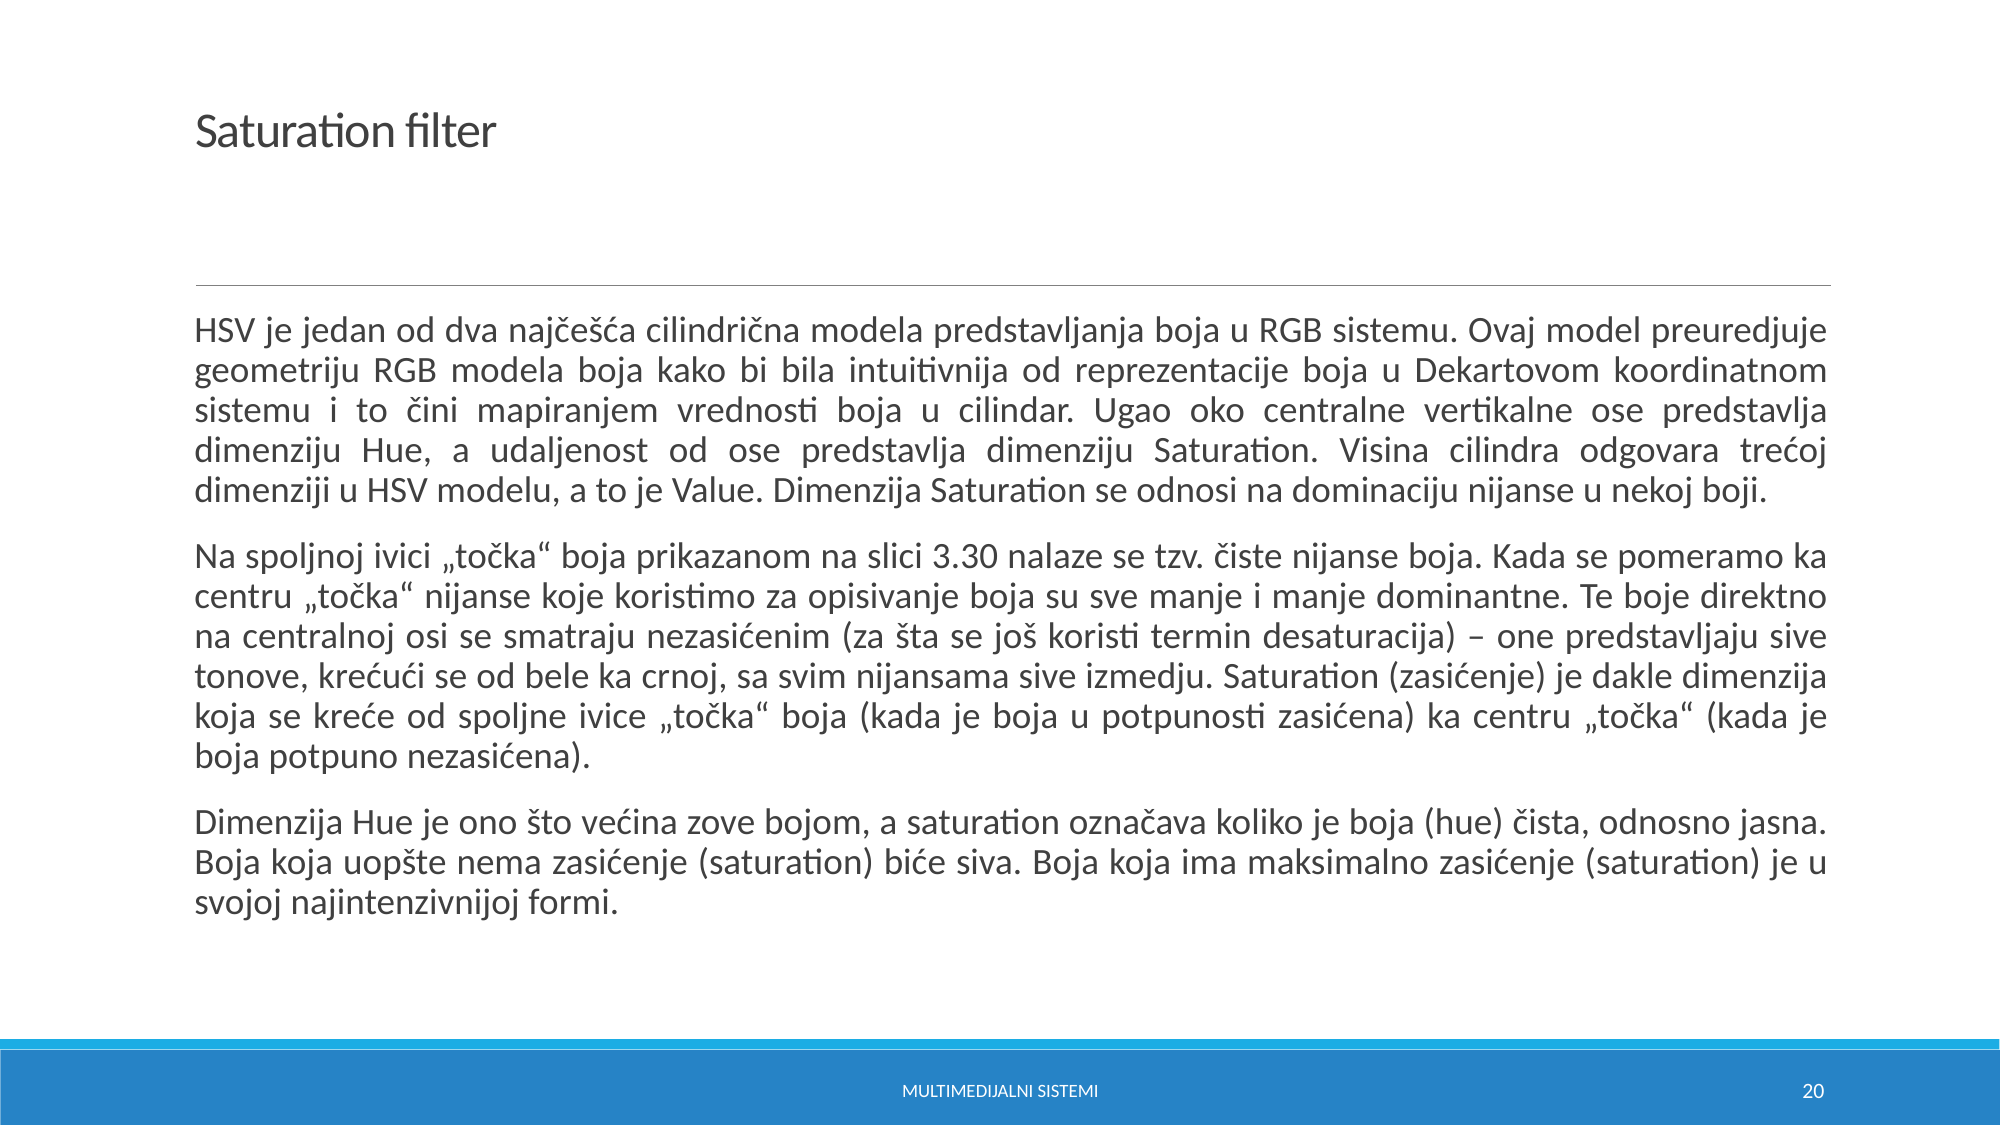

# Saturation filter
HSV je jedan od dva najčešća cilindrična modela predstavljanja boja u RGB sistemu. Ovaj model preuredjuje geometriju RGB modela boja kako bi bila intuitivnija od reprezentacije boja u Dekartovom koordinatnom sistemu i to čini mapiranjem vrednosti boja u cilindar. Ugao oko centralne vertikalne ose predstavlja dimenziju Hue, a udaljenost od ose predstavlja dimenziju Saturation. Visina cilindra odgovara trećoj dimenziji u HSV modelu, a to je Value. Dimenzija Saturation se odnosi na dominaciju nijanse u nekoj boji.
Na spoljnoj ivici „točka“ boja prikazanom na slici 3.30 nalaze se tzv. čiste nijanse boja. Kada se pomeramo ka centru „točka“ nijanse koje koristimo za opisivanje boja su sve manje i manje dominantne. Te boje direktno na centralnoj osi se smatraju nezasićenim (za šta se još koristi termin desaturacija) – one predstavljaju sive tonove, krećući se od bele ka crnoj, sa svim nijansama sive izmedju. Saturation (zasićenje) je dakle dimenzija koja se kreće od spoljne ivice „točka“ boja (kada je boja u potpunosti zasićena) ka centru „točka“ (kada je boja potpuno nezasićena).
Dimenzija Hue je ono što većina zove bojom, a saturation označava koliko je boja (hue) čista, odnosno jasna. Boja koja uopšte nema zasićenje (saturation) biće siva. Boja koja ima maksimalno zasićenje (saturation) je u svojoj najintenzivnijoj formi.

Multimedijalni sistemi
20